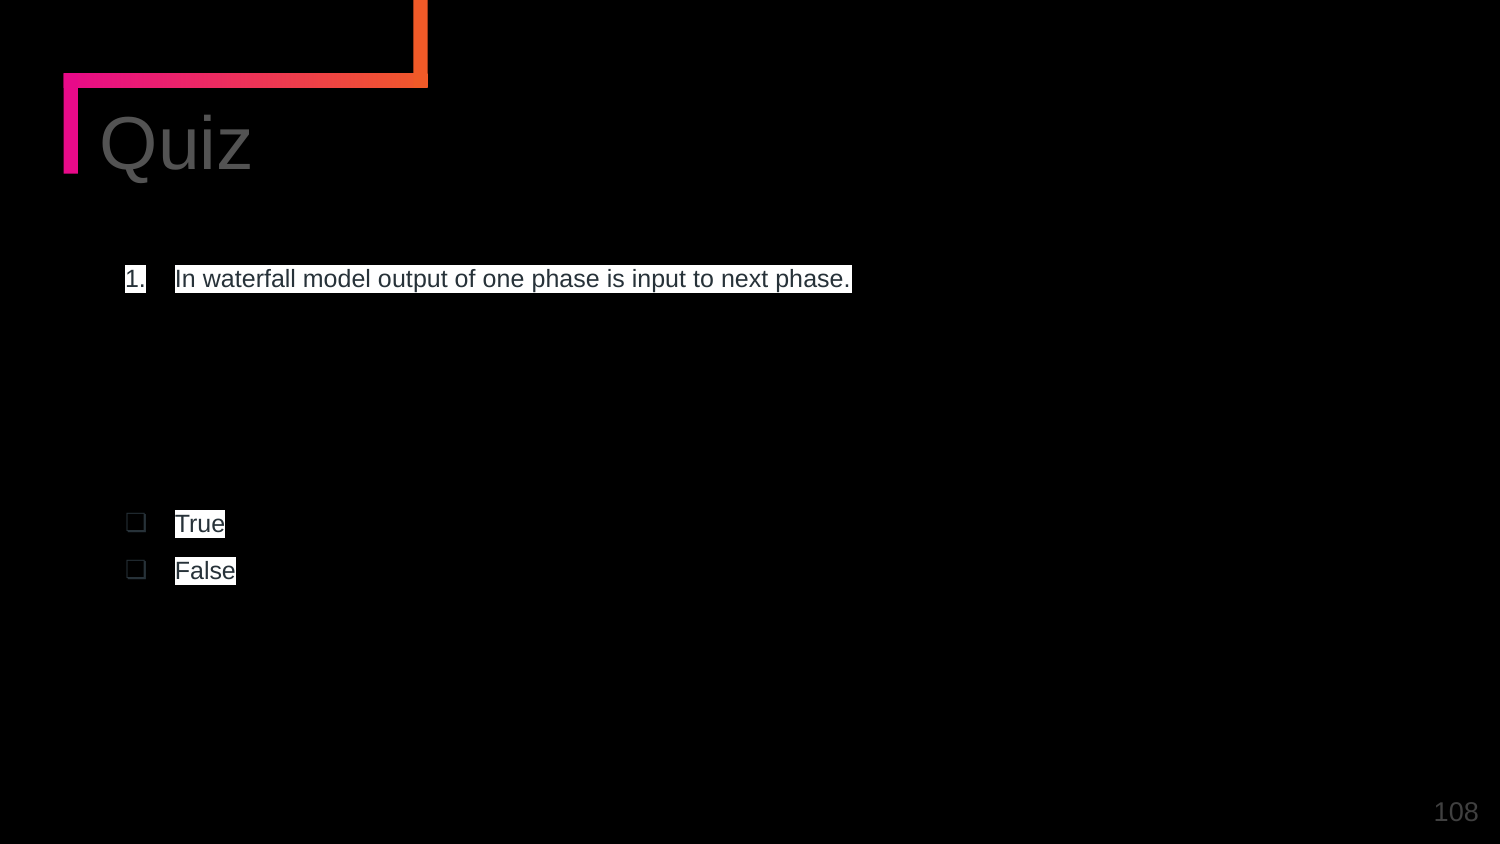

Quiz
In waterfall model output of one phase is input to next phase.

True
False

Answer: It is True
108